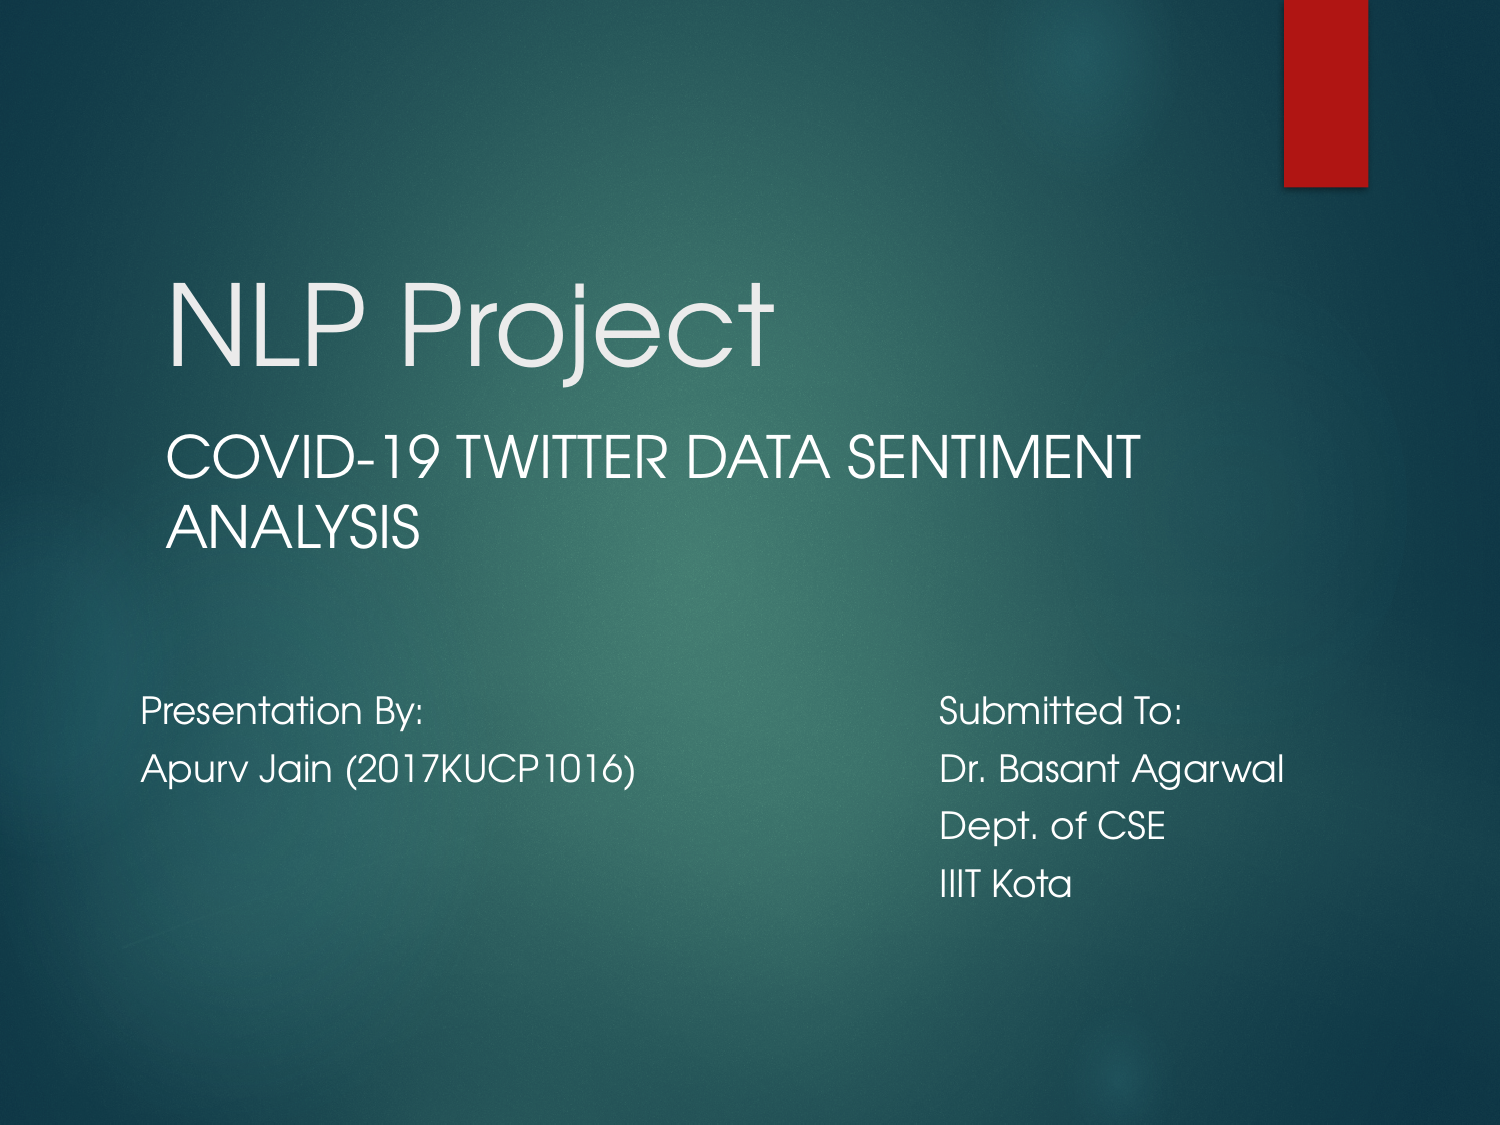

# NLP Project
COVID-19 Twitter Data Sentiment Analysis
Presentation By:
Apurv Jain (2017KUCP1016)

Submitted To:
Dr. Basant Agarwal
Dept. of CSE
IIIT Kota